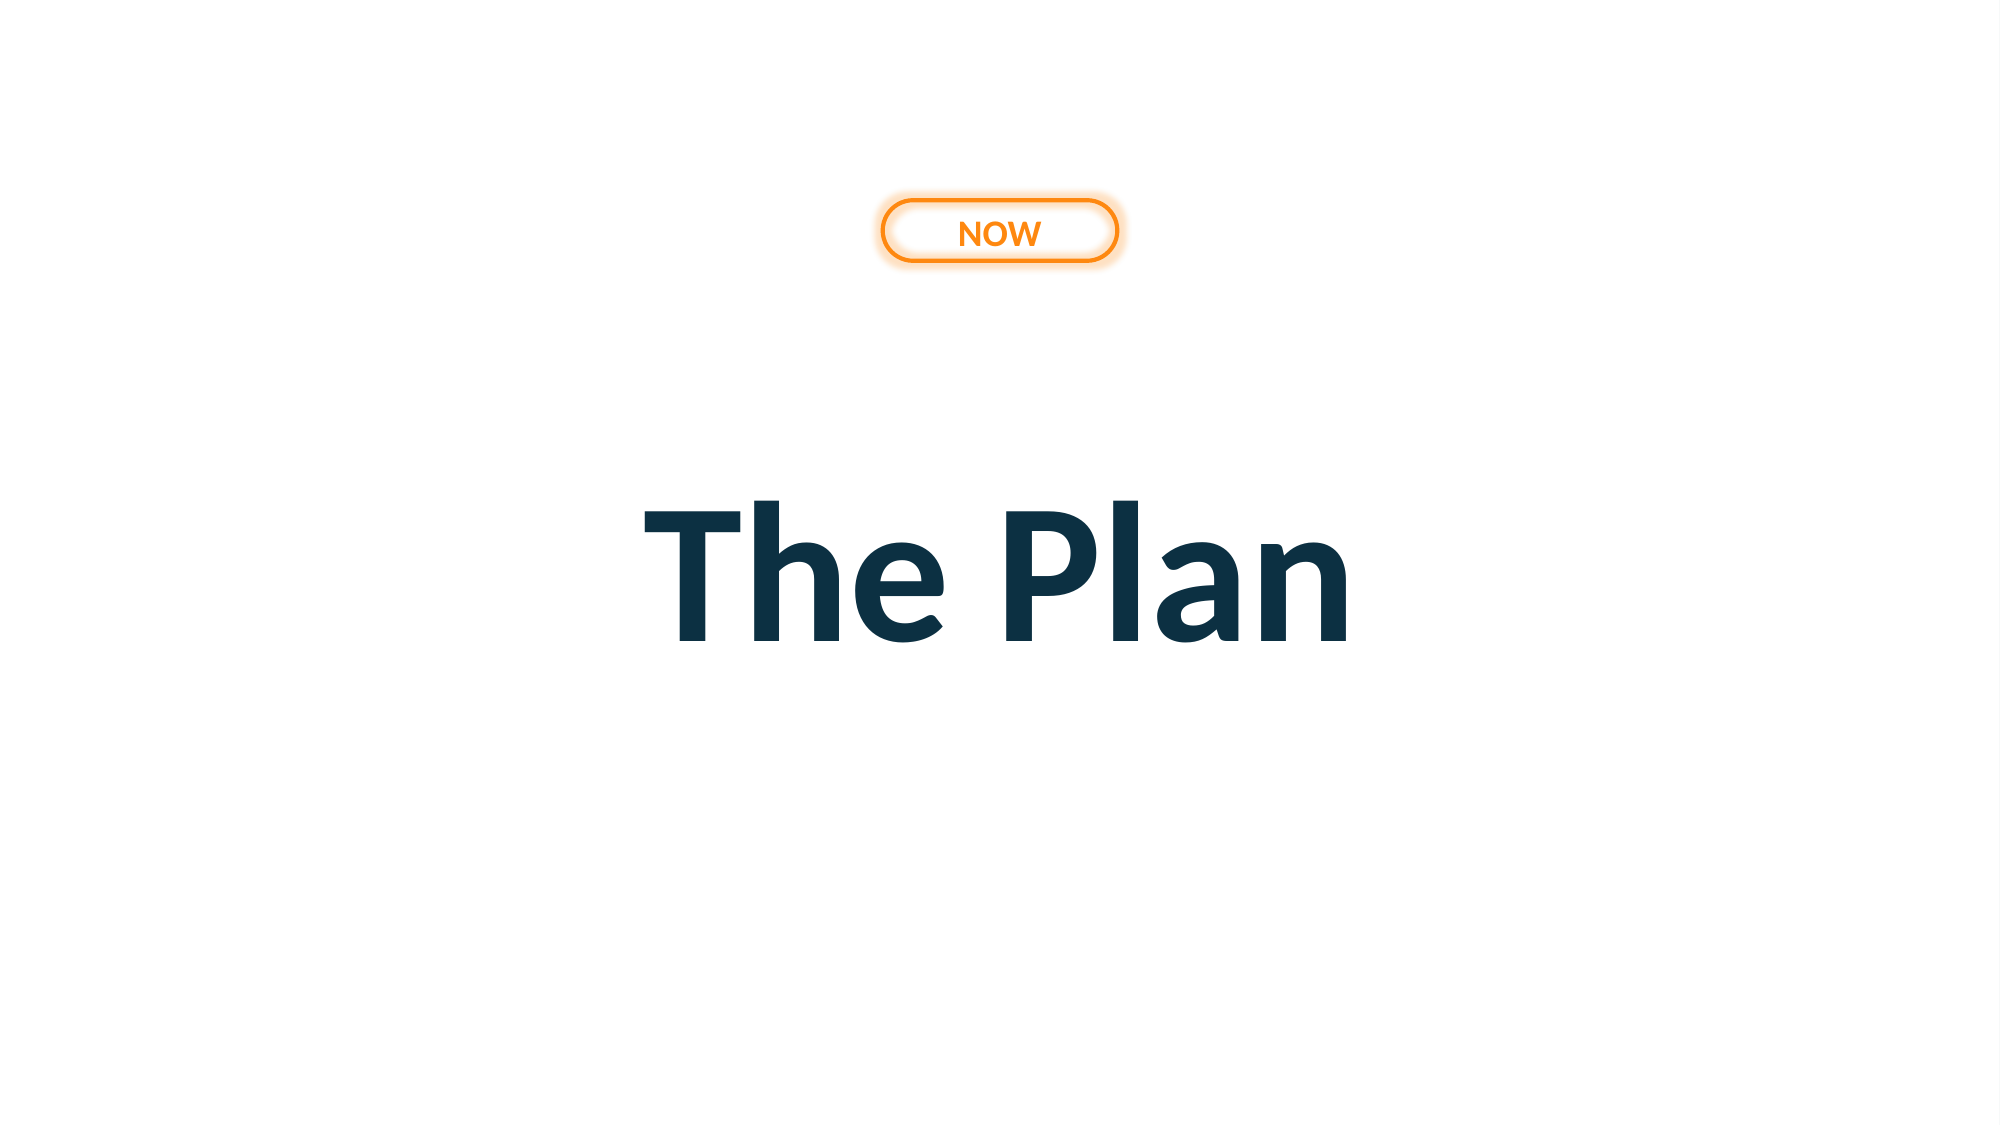

Modularity & Optimization
Achieved through code-refactoring and implementing strong architectural patterns.

Multiuser Environment
Restructure the application to support multiple users and permissions.

DOI Tagging
Assign DOI references to artifacts generated
to facilitate citations and references.

Quality Assurance & Testing
Configure safeguards and robust testing methodologies via CI and GitOps.

Documentation
Produce In-depth documentation by following a doc-first approach.

UI Redesign
Improve UI design and performance to increase user interaction quality and speed.

NOW
CREDO exists only as a proof-of-concept.
The Plan